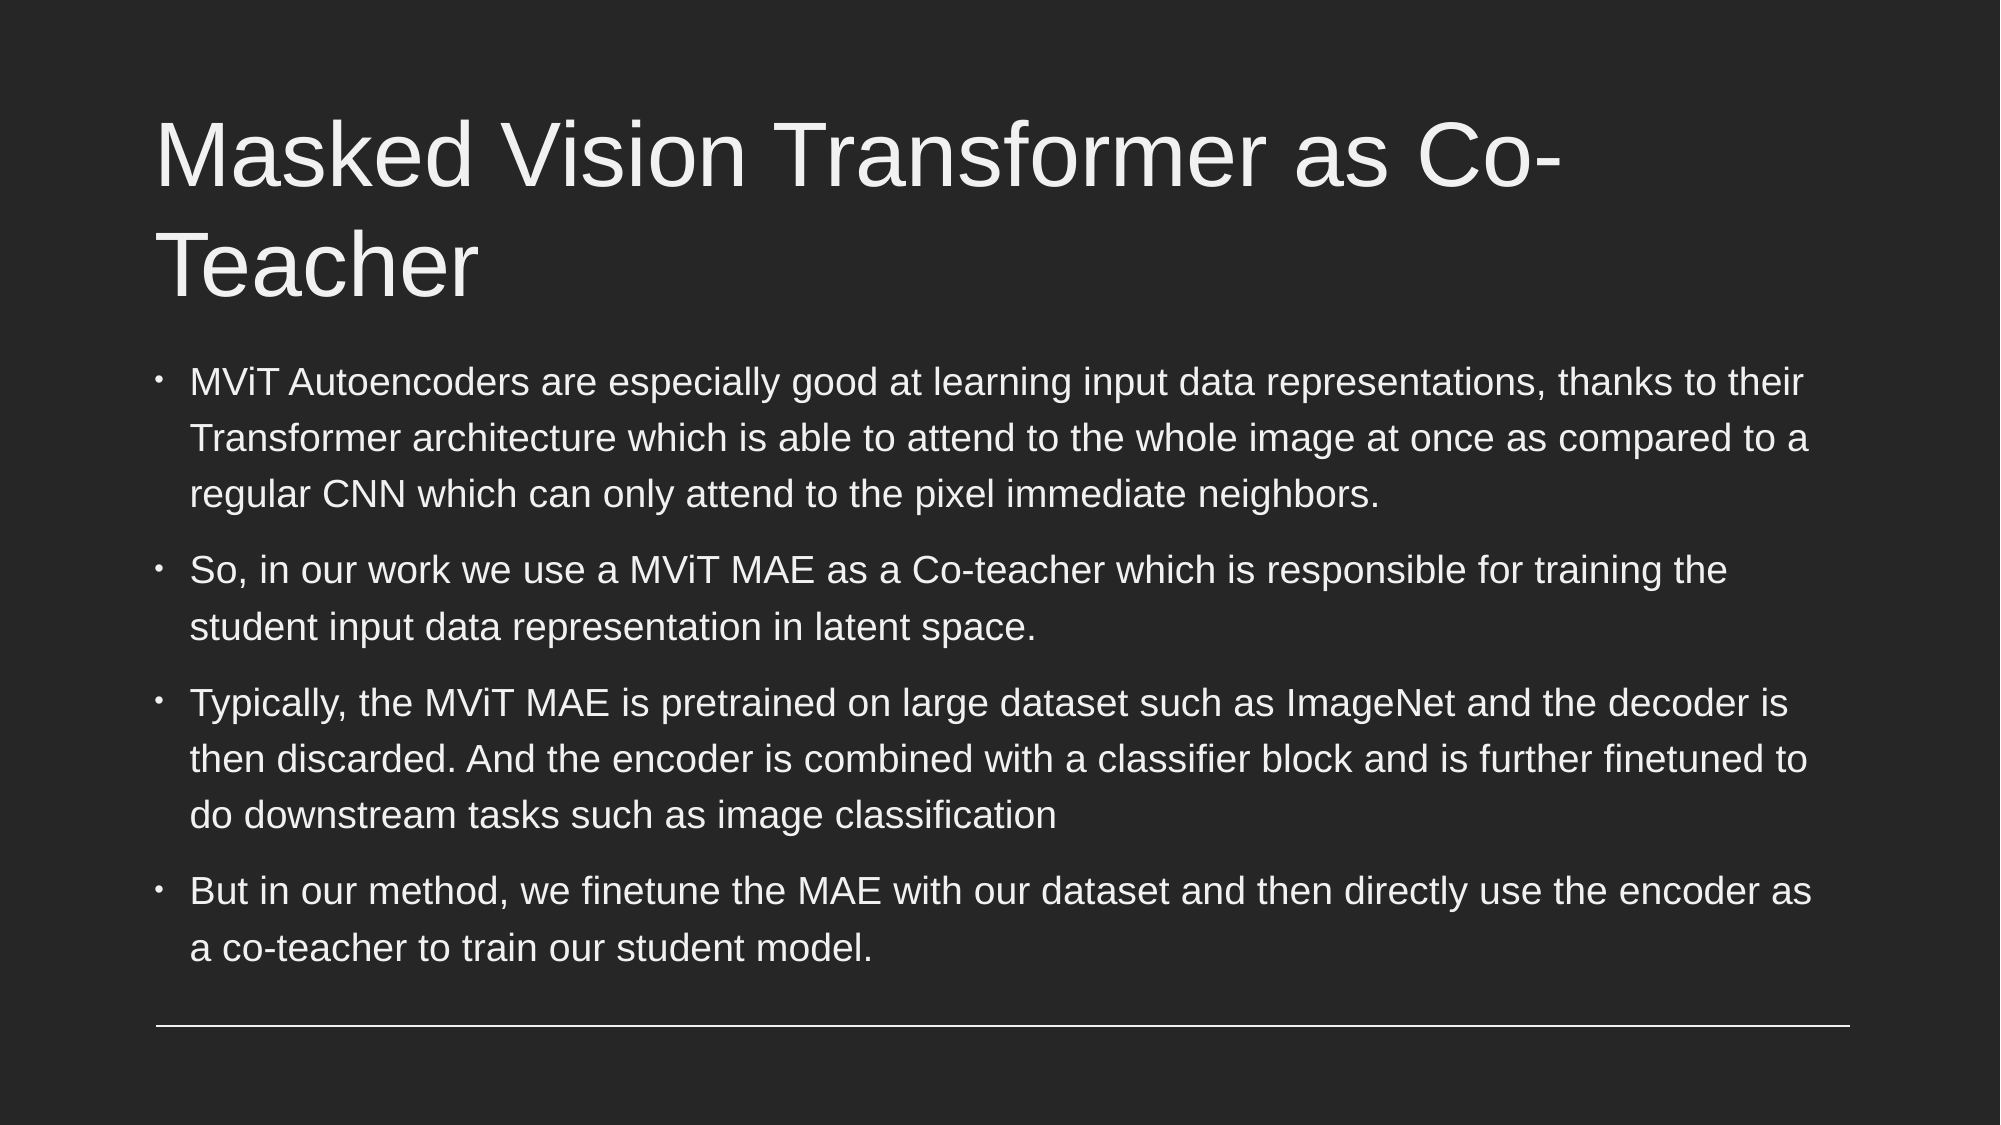

# Masked Vision Transformer as Co-Teacher
MViT Autoencoders are especially good at learning input data representations, thanks to their Transformer architecture which is able to attend to the whole image at once as compared to a regular CNN which can only attend to the pixel immediate neighbors.
So, in our work we use a MViT MAE as a Co-teacher which is responsible for training the student input data representation in latent space.
Typically, the MViT MAE is pretrained on large dataset such as ImageNet and the decoder is then discarded. And the encoder is combined with a classifier block and is further finetuned to do downstream tasks such as image classification
But in our method, we finetune the MAE with our dataset and then directly use the encoder as a co-teacher to train our student model.